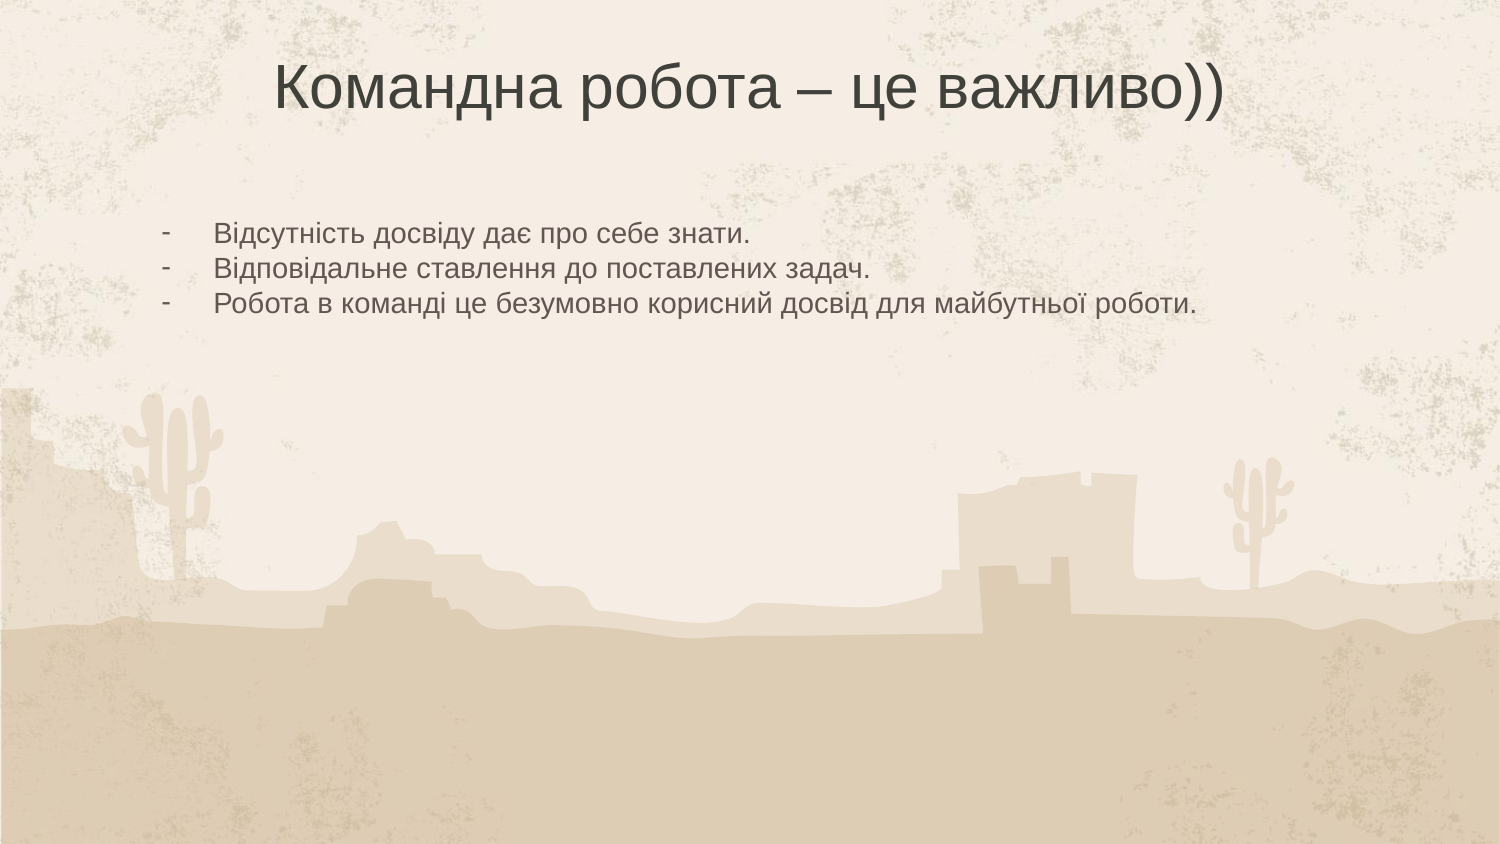

# Командна робота – це важливо))
Відсутність досвіду дає про себе знати.
Відповідальне ставлення до поставлених задач.
Робота в команді це безумовно корисний досвід для майбутньої роботи.